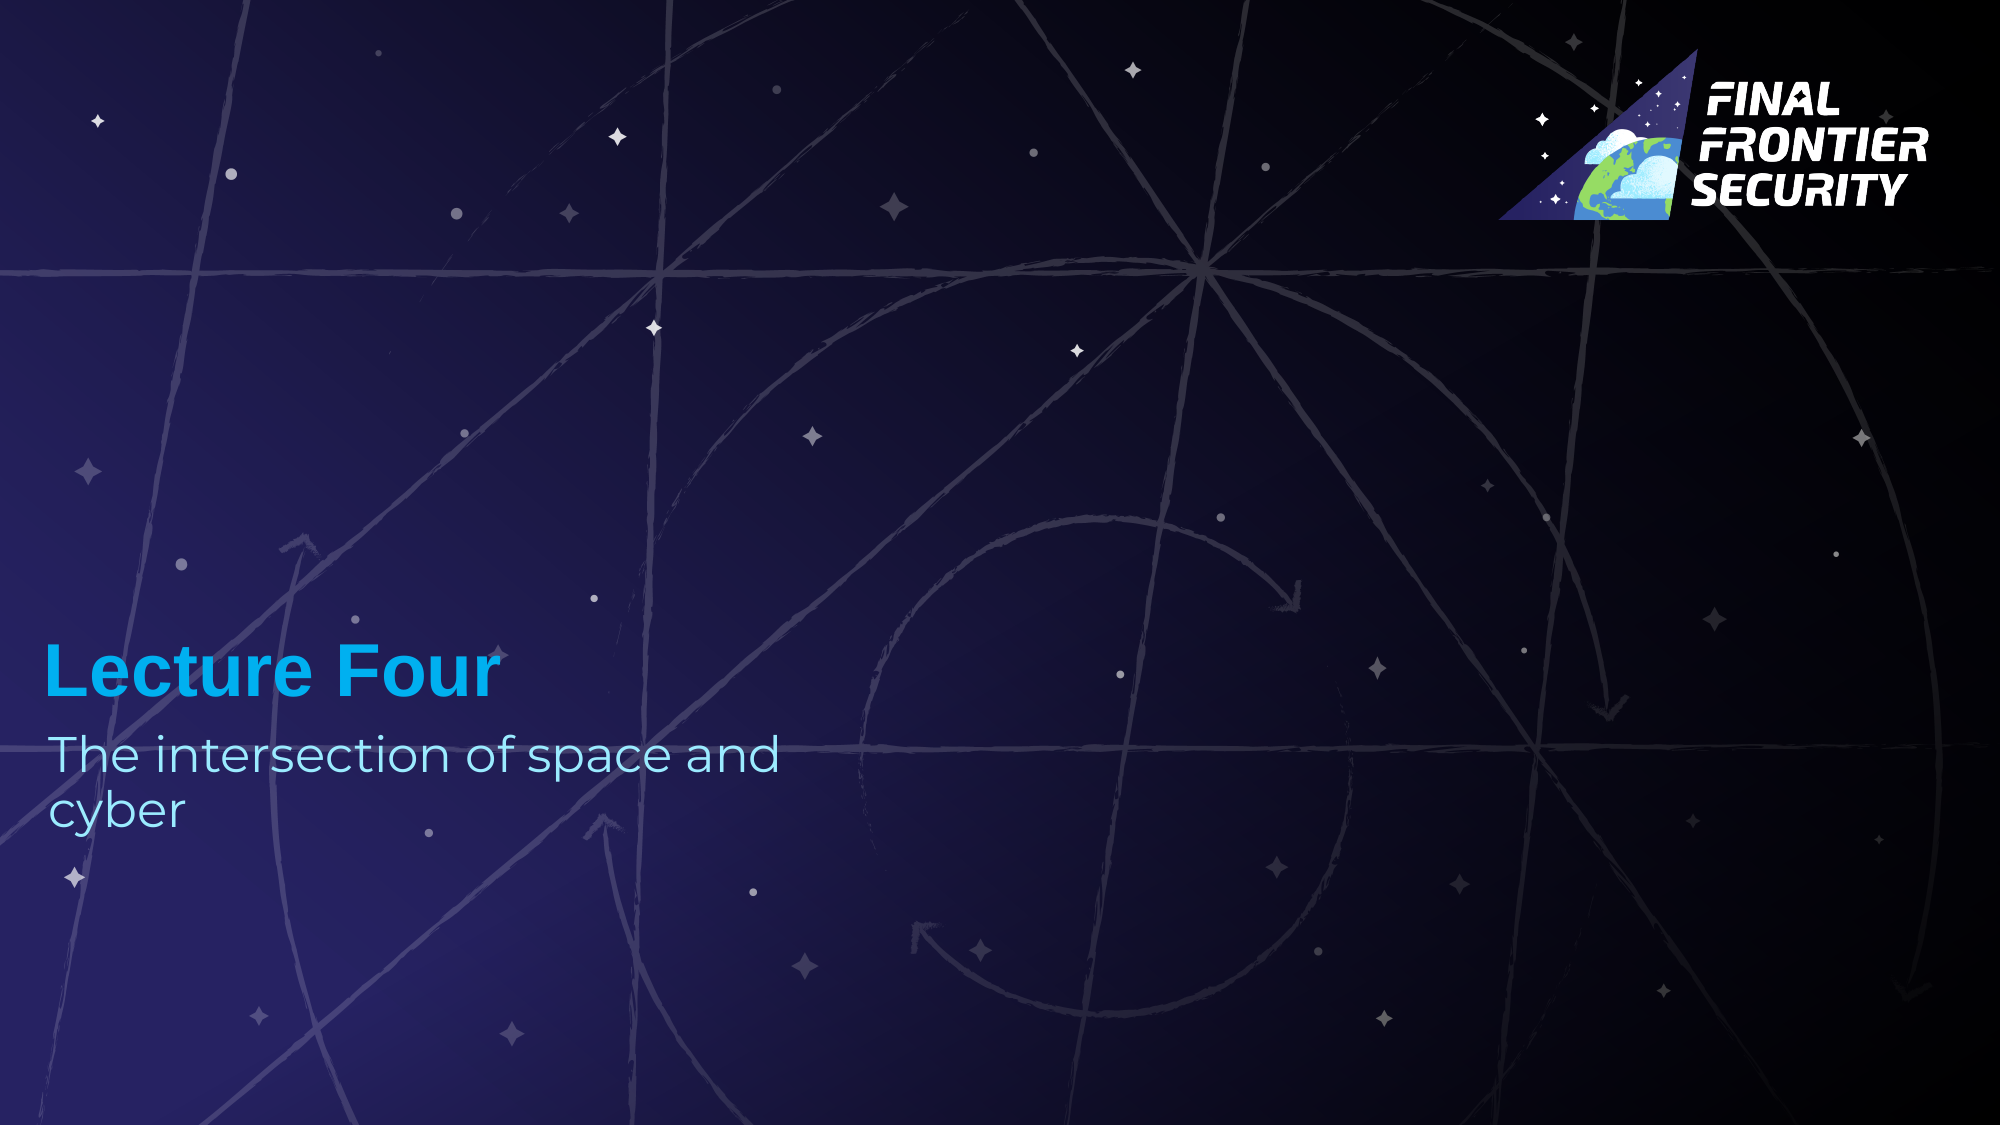

# Lecture Four
The intersection of space and cyber